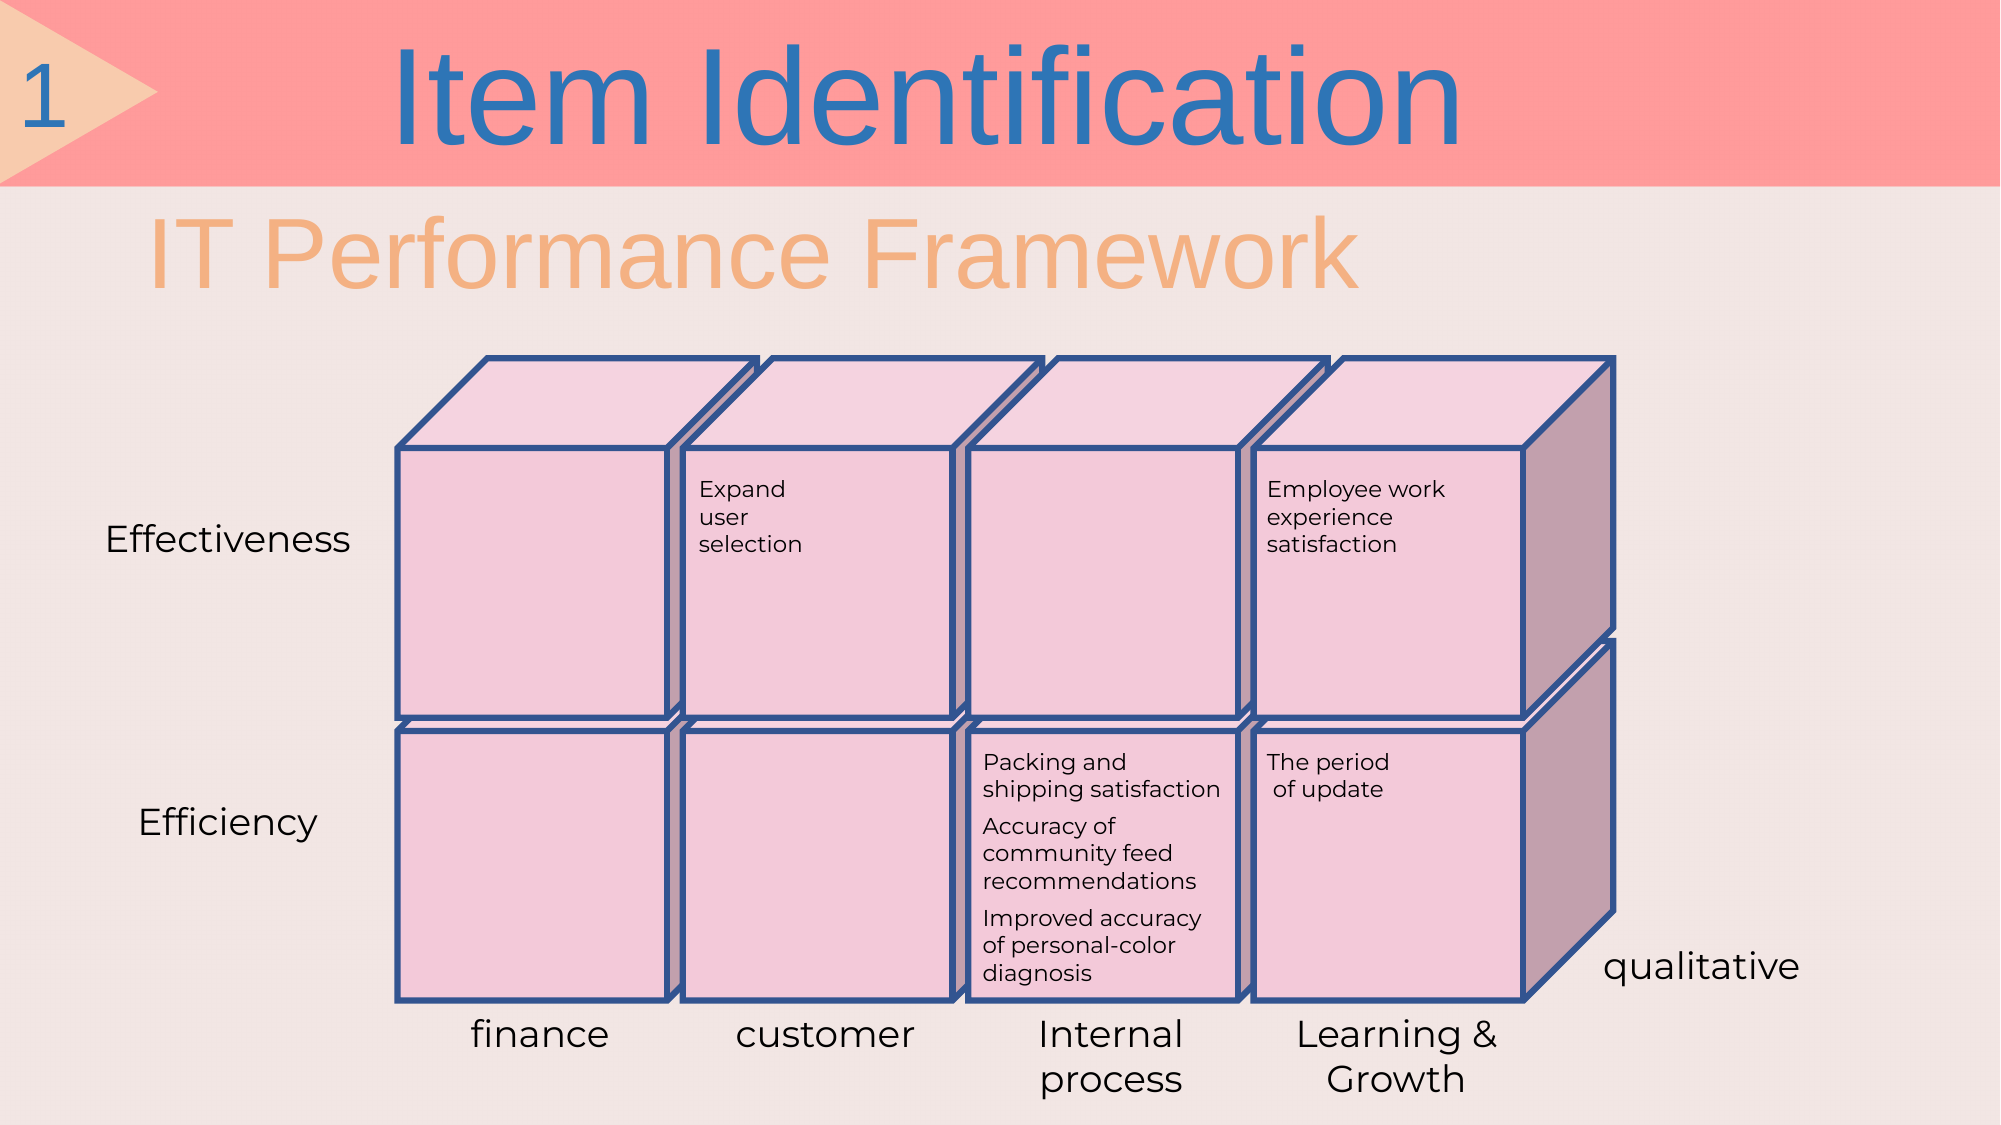

Item Identification

1
IT Performance Framework

Expand
user
selection
Employee work
experience
satisfaction
Effectiveness

Packing and
shipping satisfaction
Accuracy of community feed recommendations
Improved accuracy of personal-color diagnosis
The period
 of update
Efficiency
qualitative
finance
customer
Internal process
Learning &
Growth